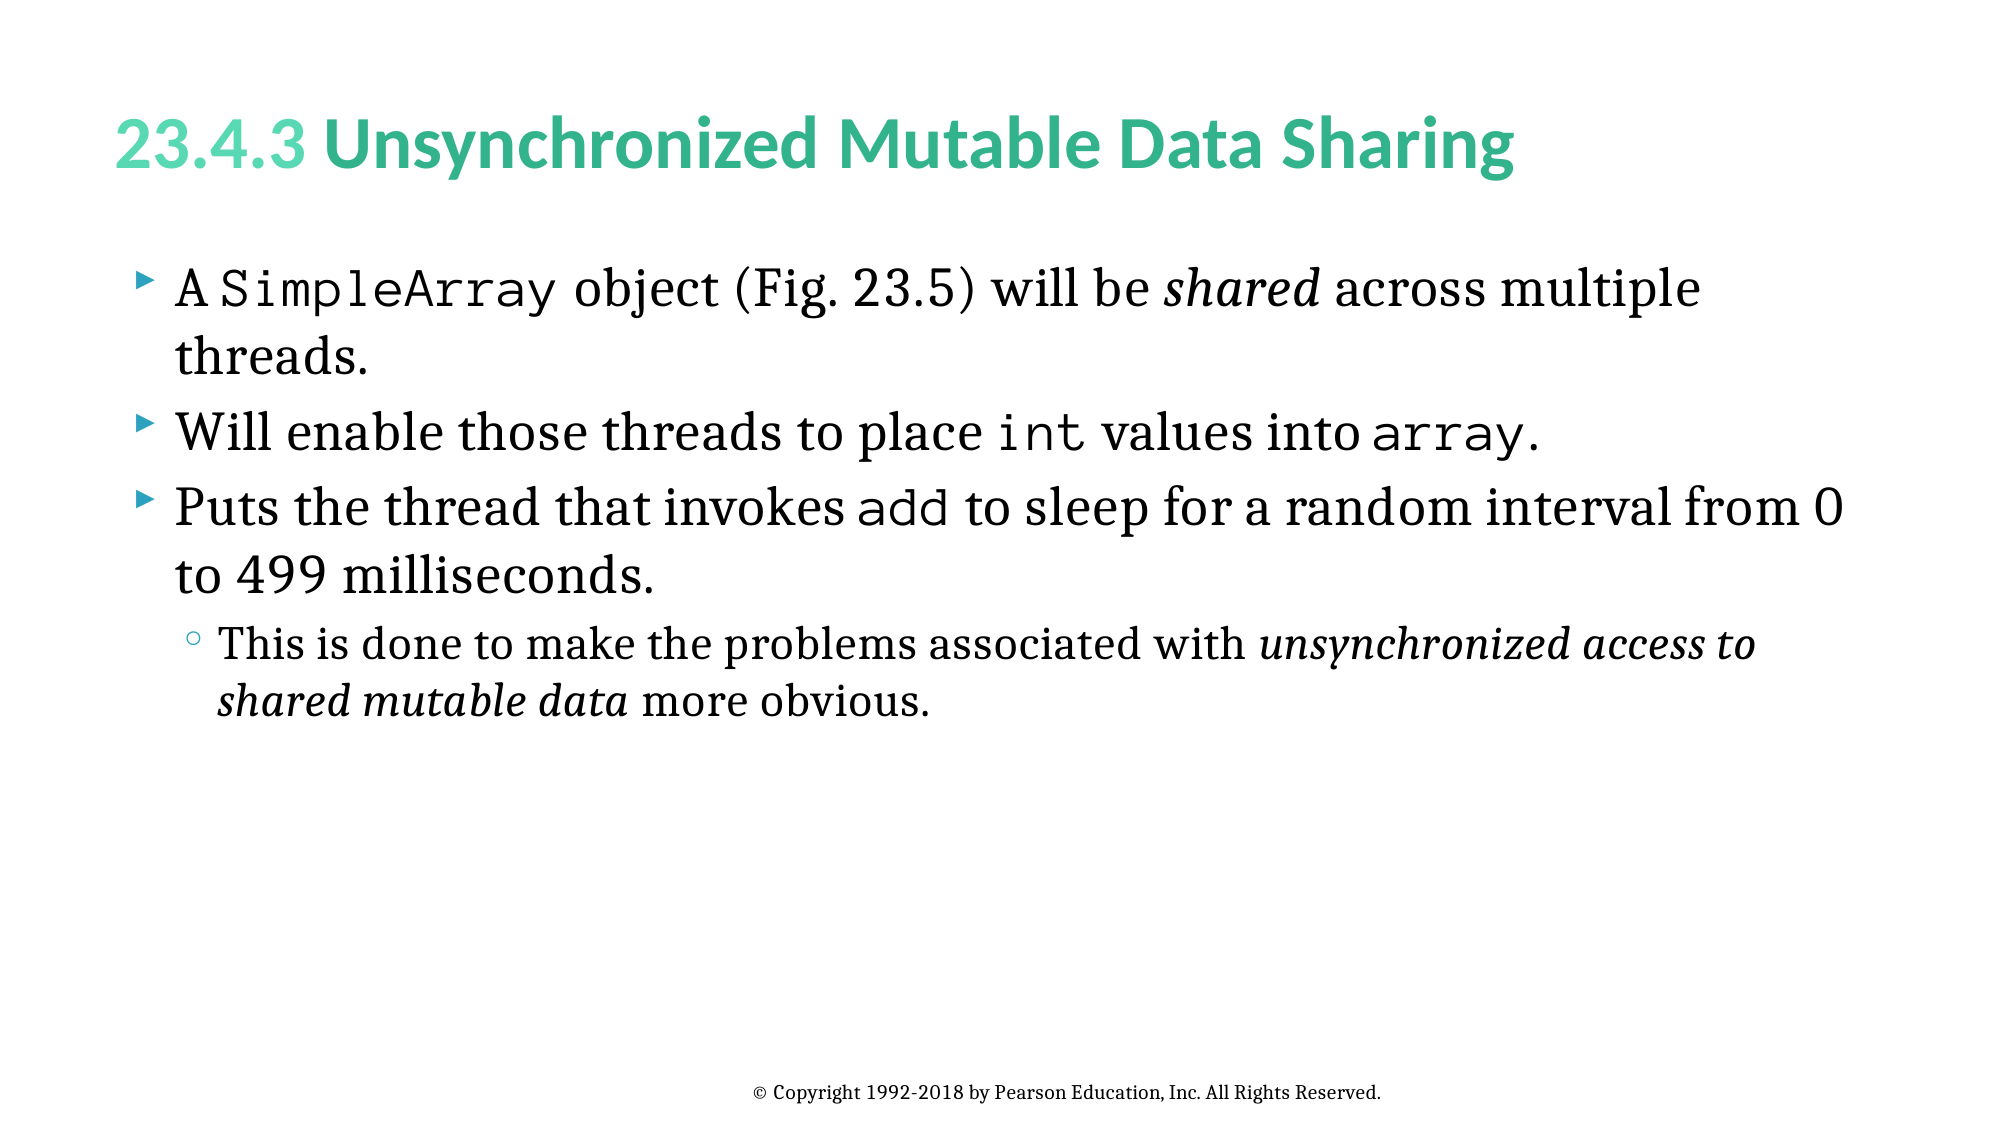

# 23.4.3 Unsynchronized Mutable Data Sharing
A SimpleArray object (Fig. 23.5) will be shared across multiple threads.
Will enable those threads to place int values into array.
Puts the thread that invokes add to sleep for a random interval from 0 to 499 milliseconds.
This is done to make the problems associated with unsynchronized access to shared mutable data more obvious.
© Copyright 1992-2018 by Pearson Education, Inc. All Rights Reserved.